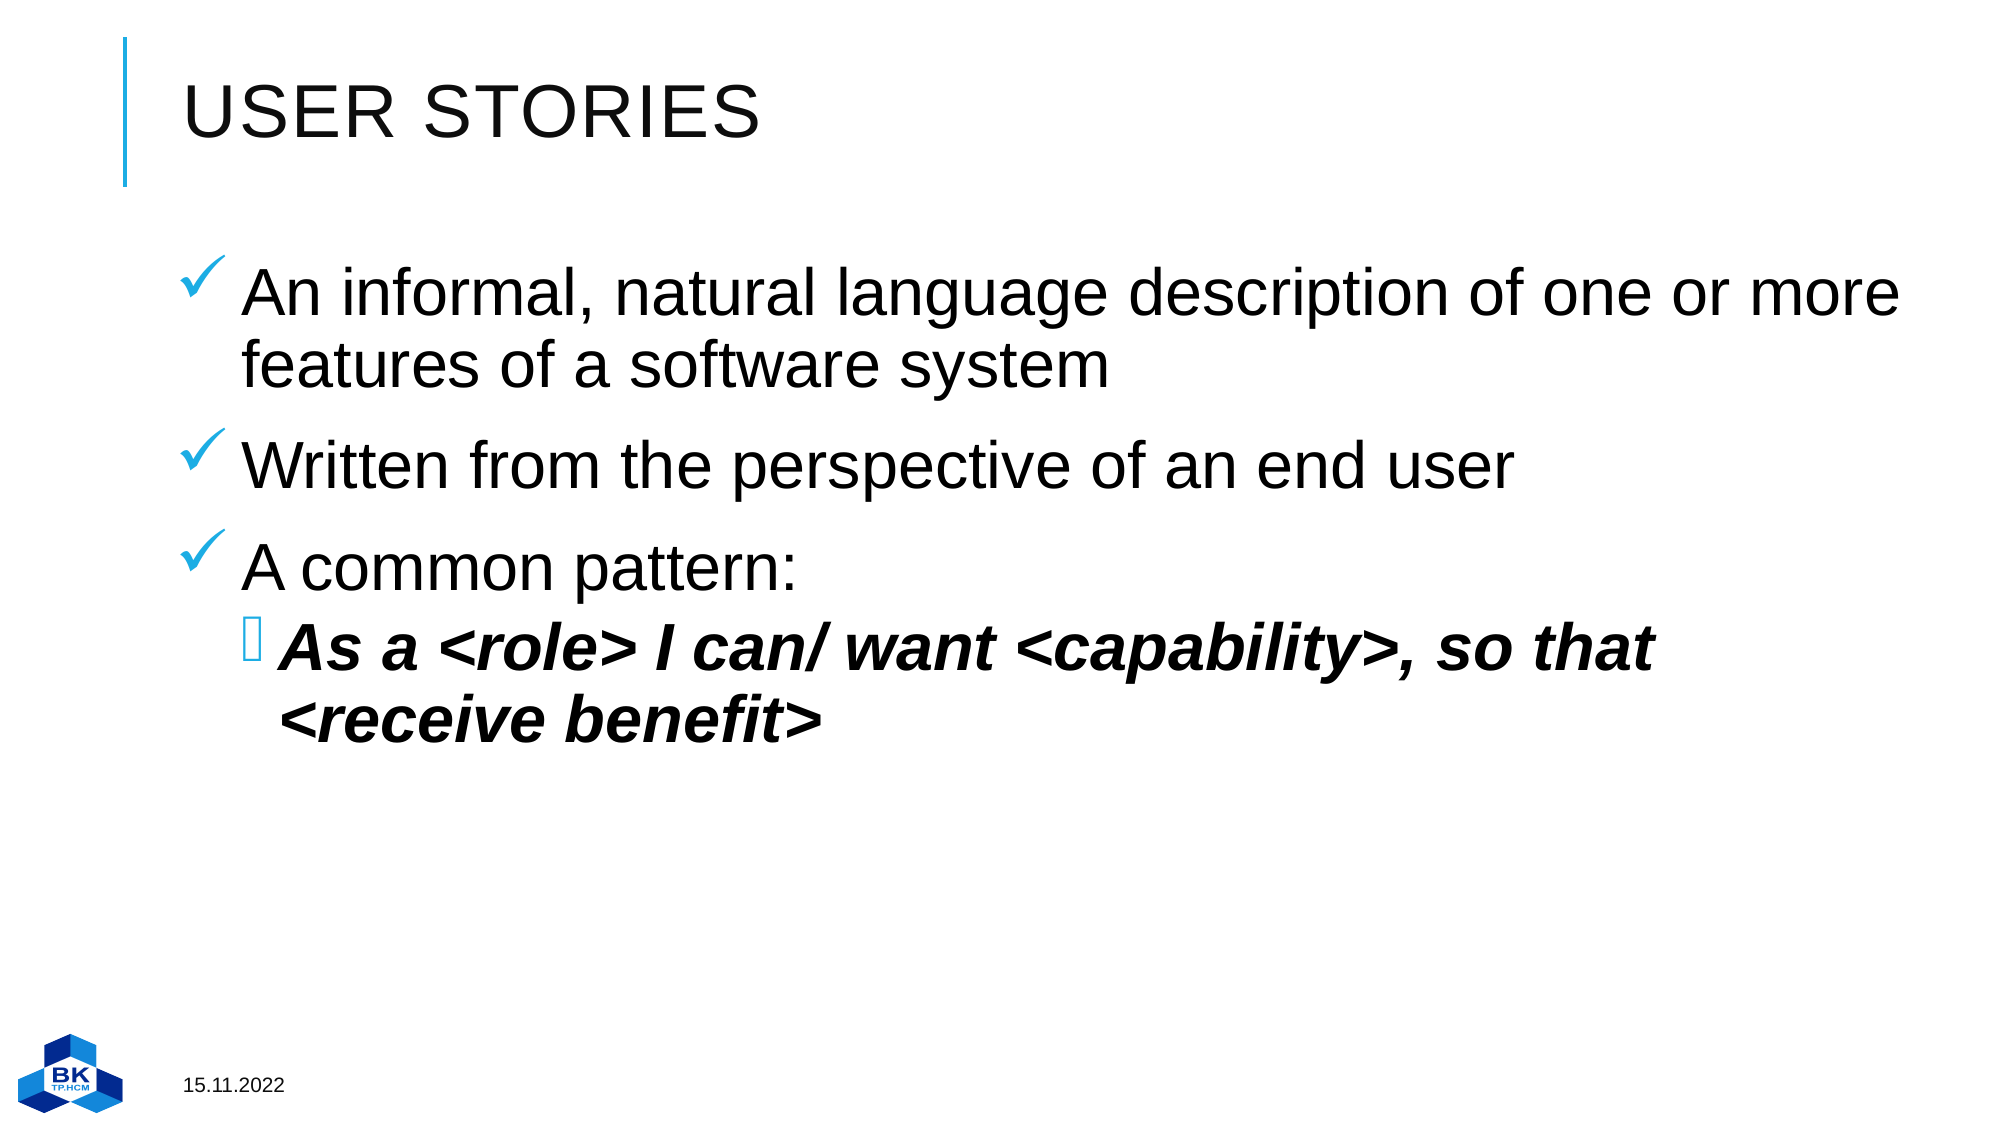

# User stories
An informal, natural language description of one or more features of a software system
Written from the perspective of an end user
A common pattern:
As a <role> I can/ want <capability>, so that <receive benefit>

15.11.2022